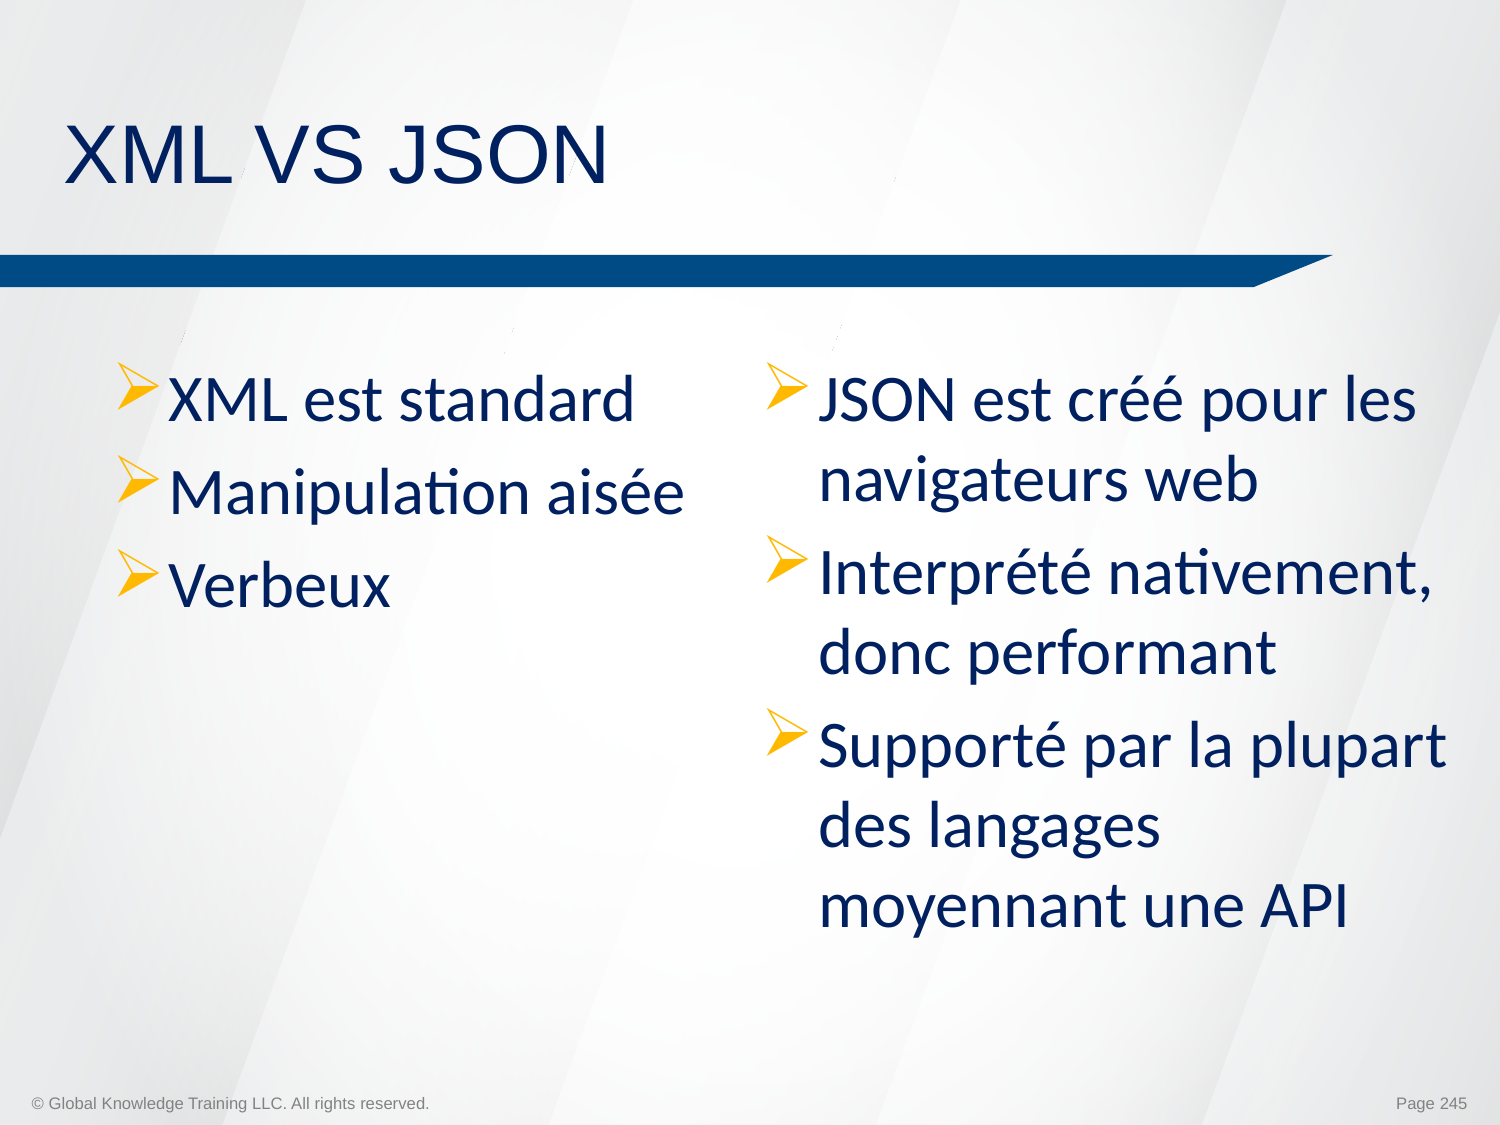

# XML VS JSON
XML est standard
Manipulation aisée
Verbeux

JSON est créé pour les navigateurs web
Interprété nativement, donc performant
Supporté par la plupart des langages moyennant une API